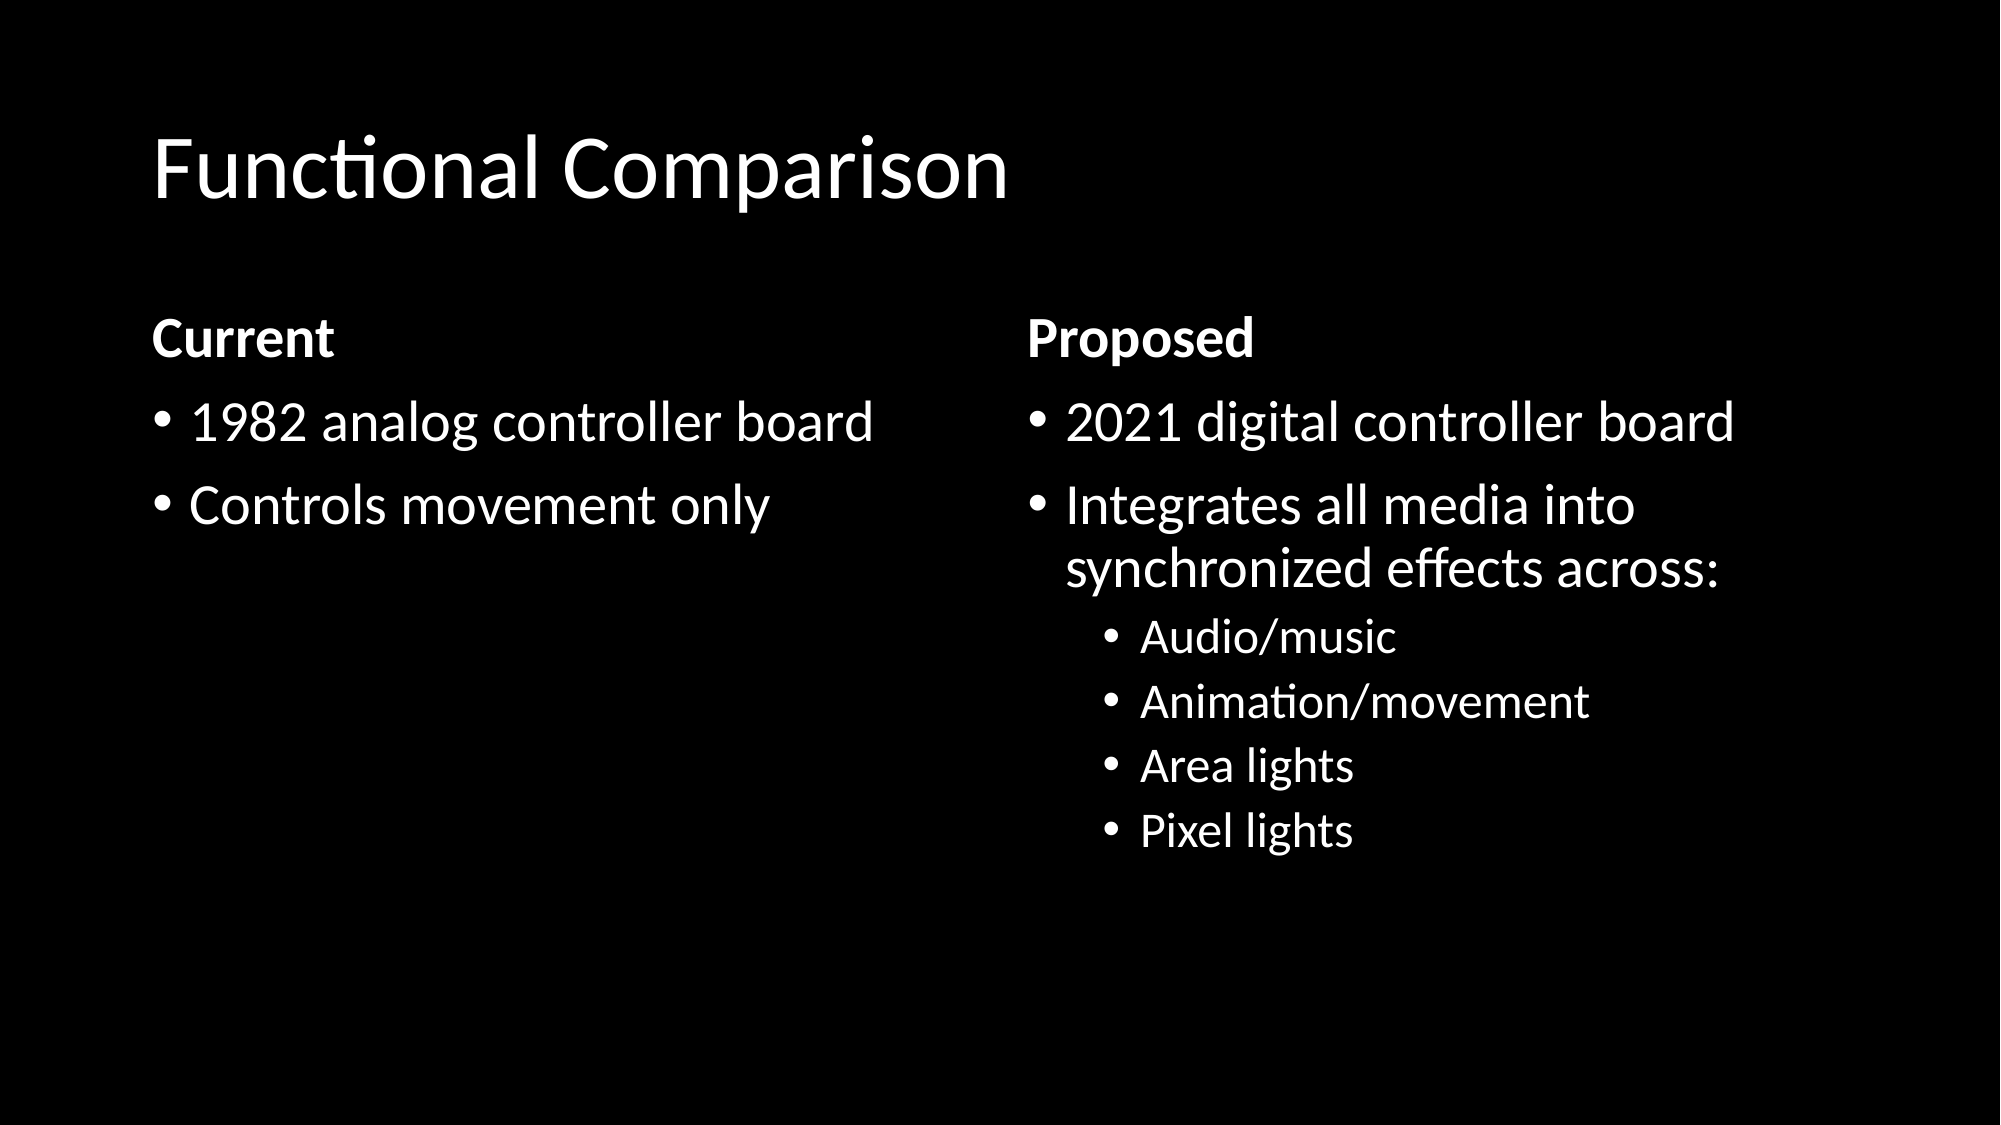

# Functional Comparison
Current
1982 analog controller board
Controls movement only
Proposed
2021 digital controller board
Integrates all media into synchronized effects across:
Audio/music
Animation/movement
Area lights
Pixel lights